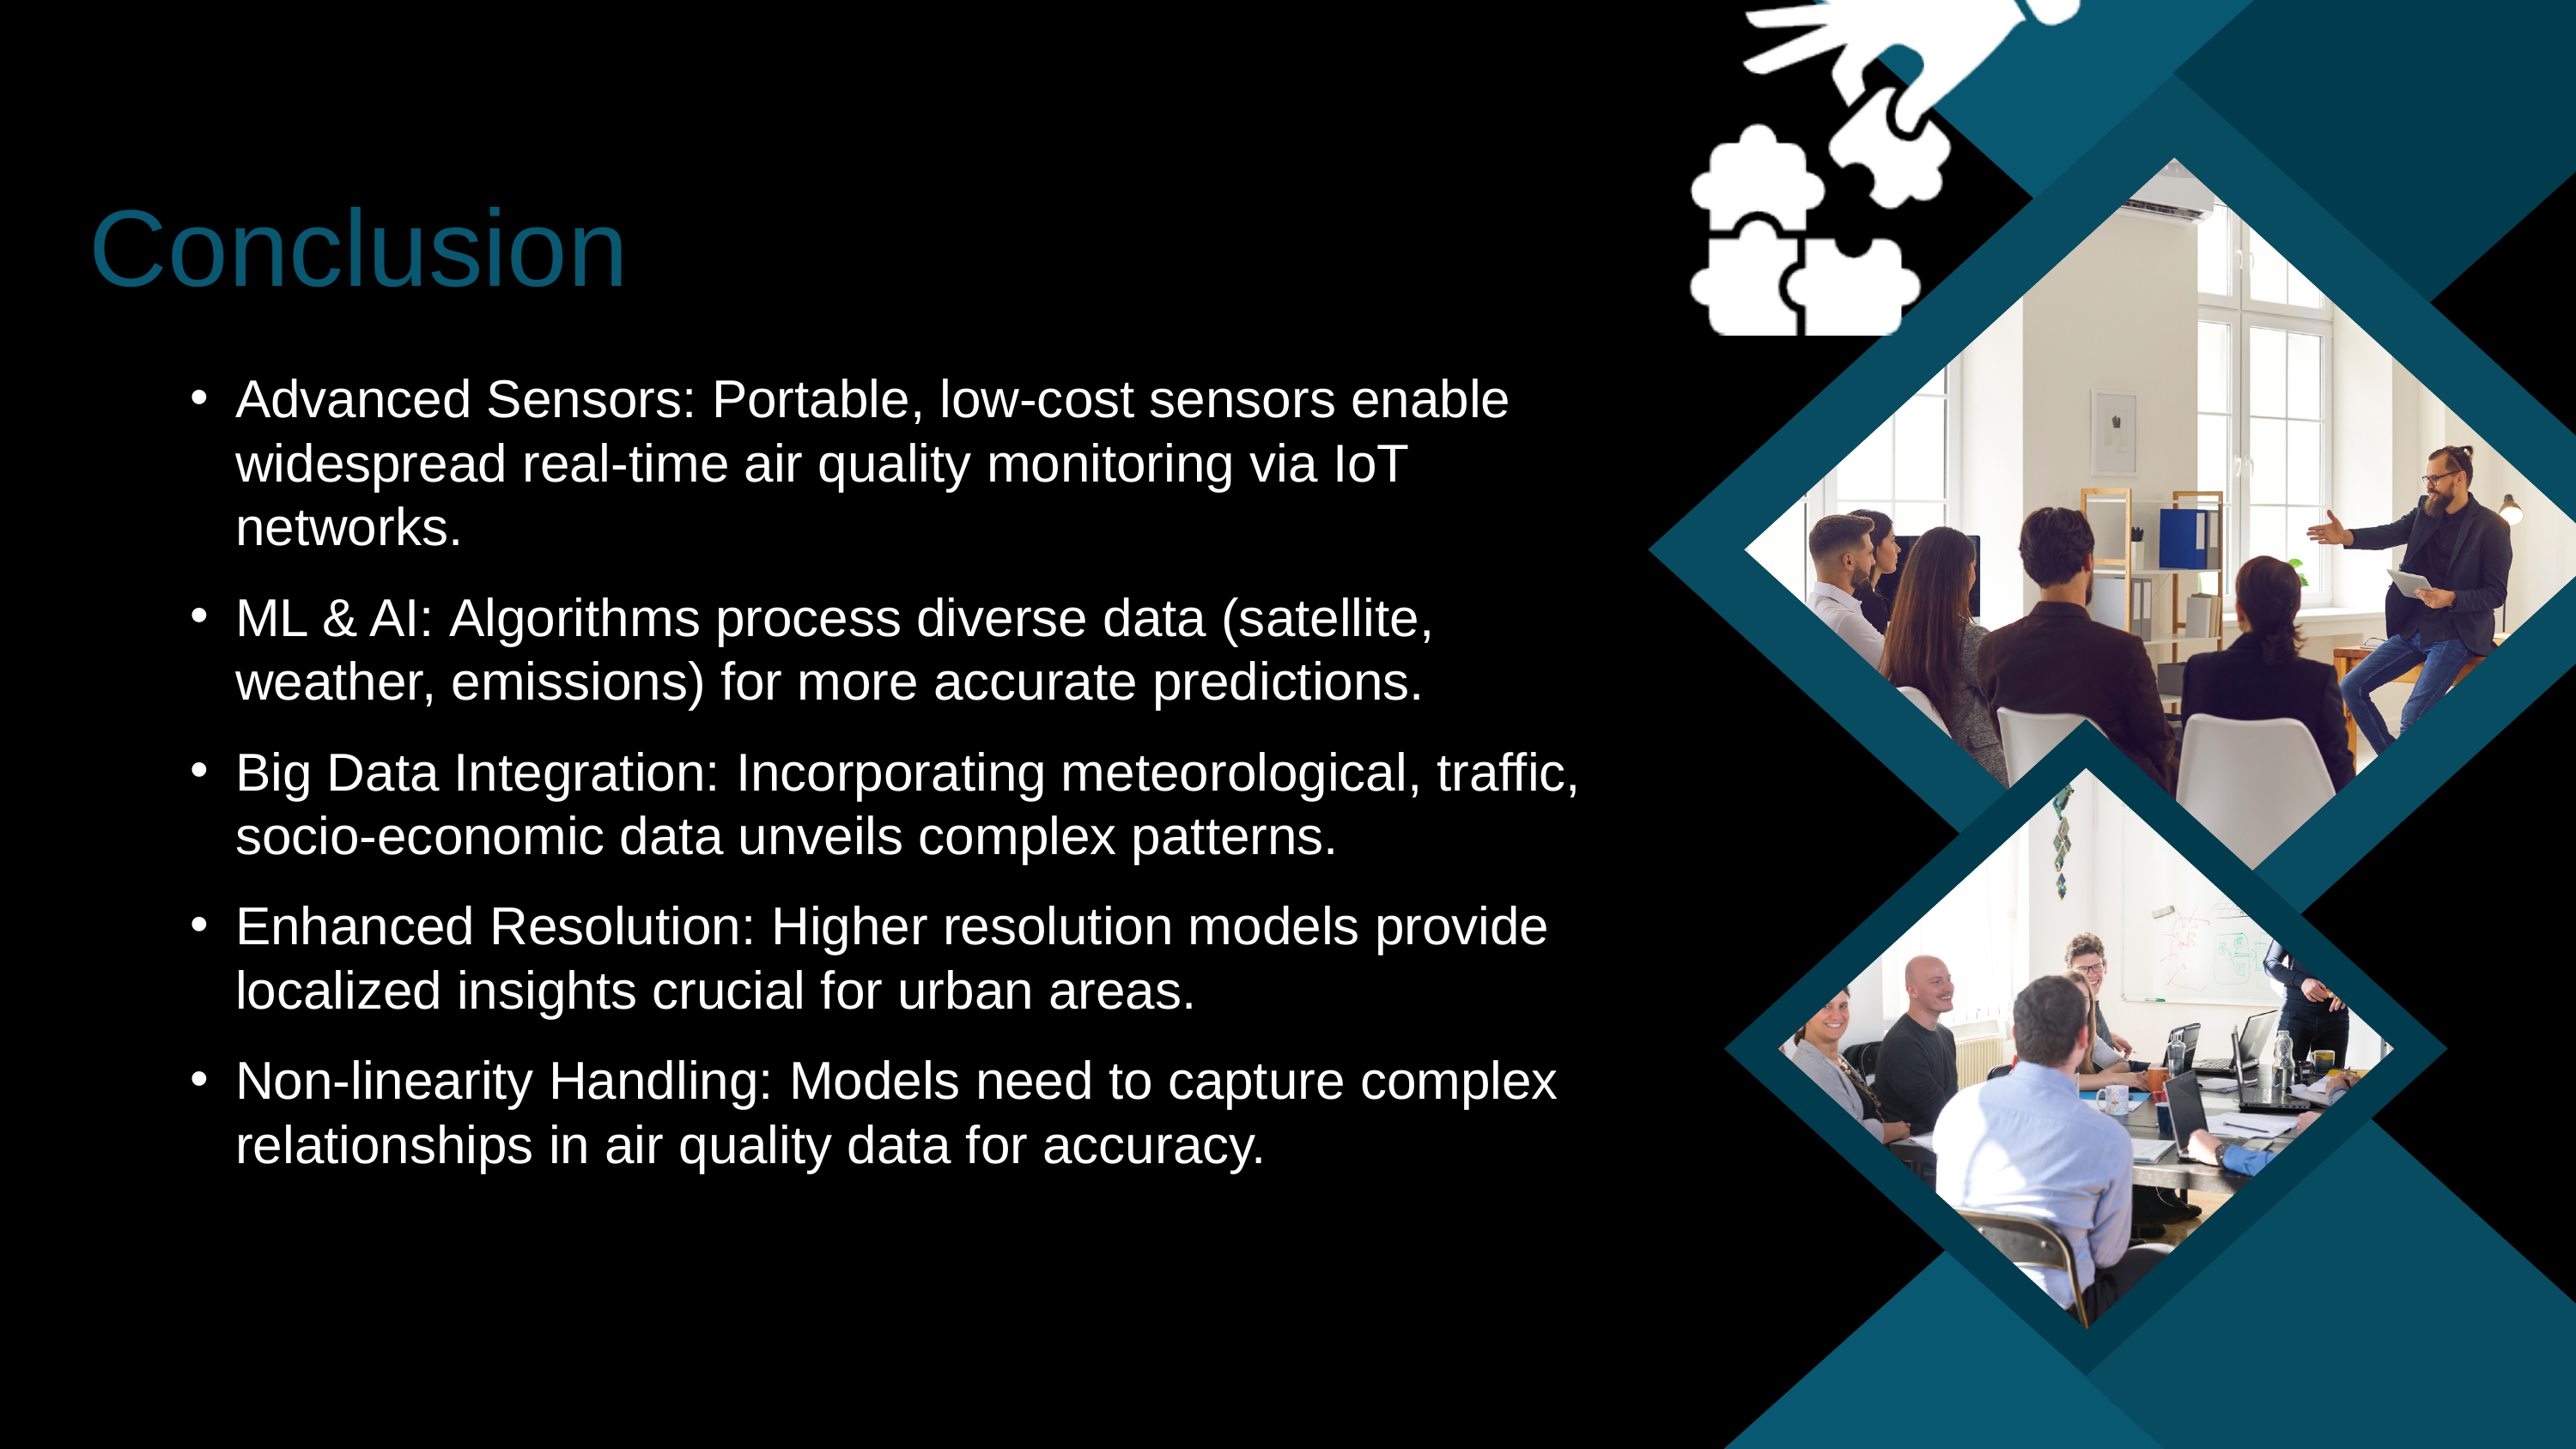

Conclusion

Advanced Sensors: Portable, low-cost sensors enable widespread real-time air quality monitoring via IoT networks.

ML & AI: Algorithms process diverse data (satellite, weather, emissions) for more accurate predictions.

Big Data Integration: Incorporating meteorological, traffic, socio-economic data unveils complex patterns.

Enhanced Resolution: Higher resolution models provide localized insights crucial for urban areas.

Non-linearity Handling: Models need to capture complex relationships in air quality data for accuracy.